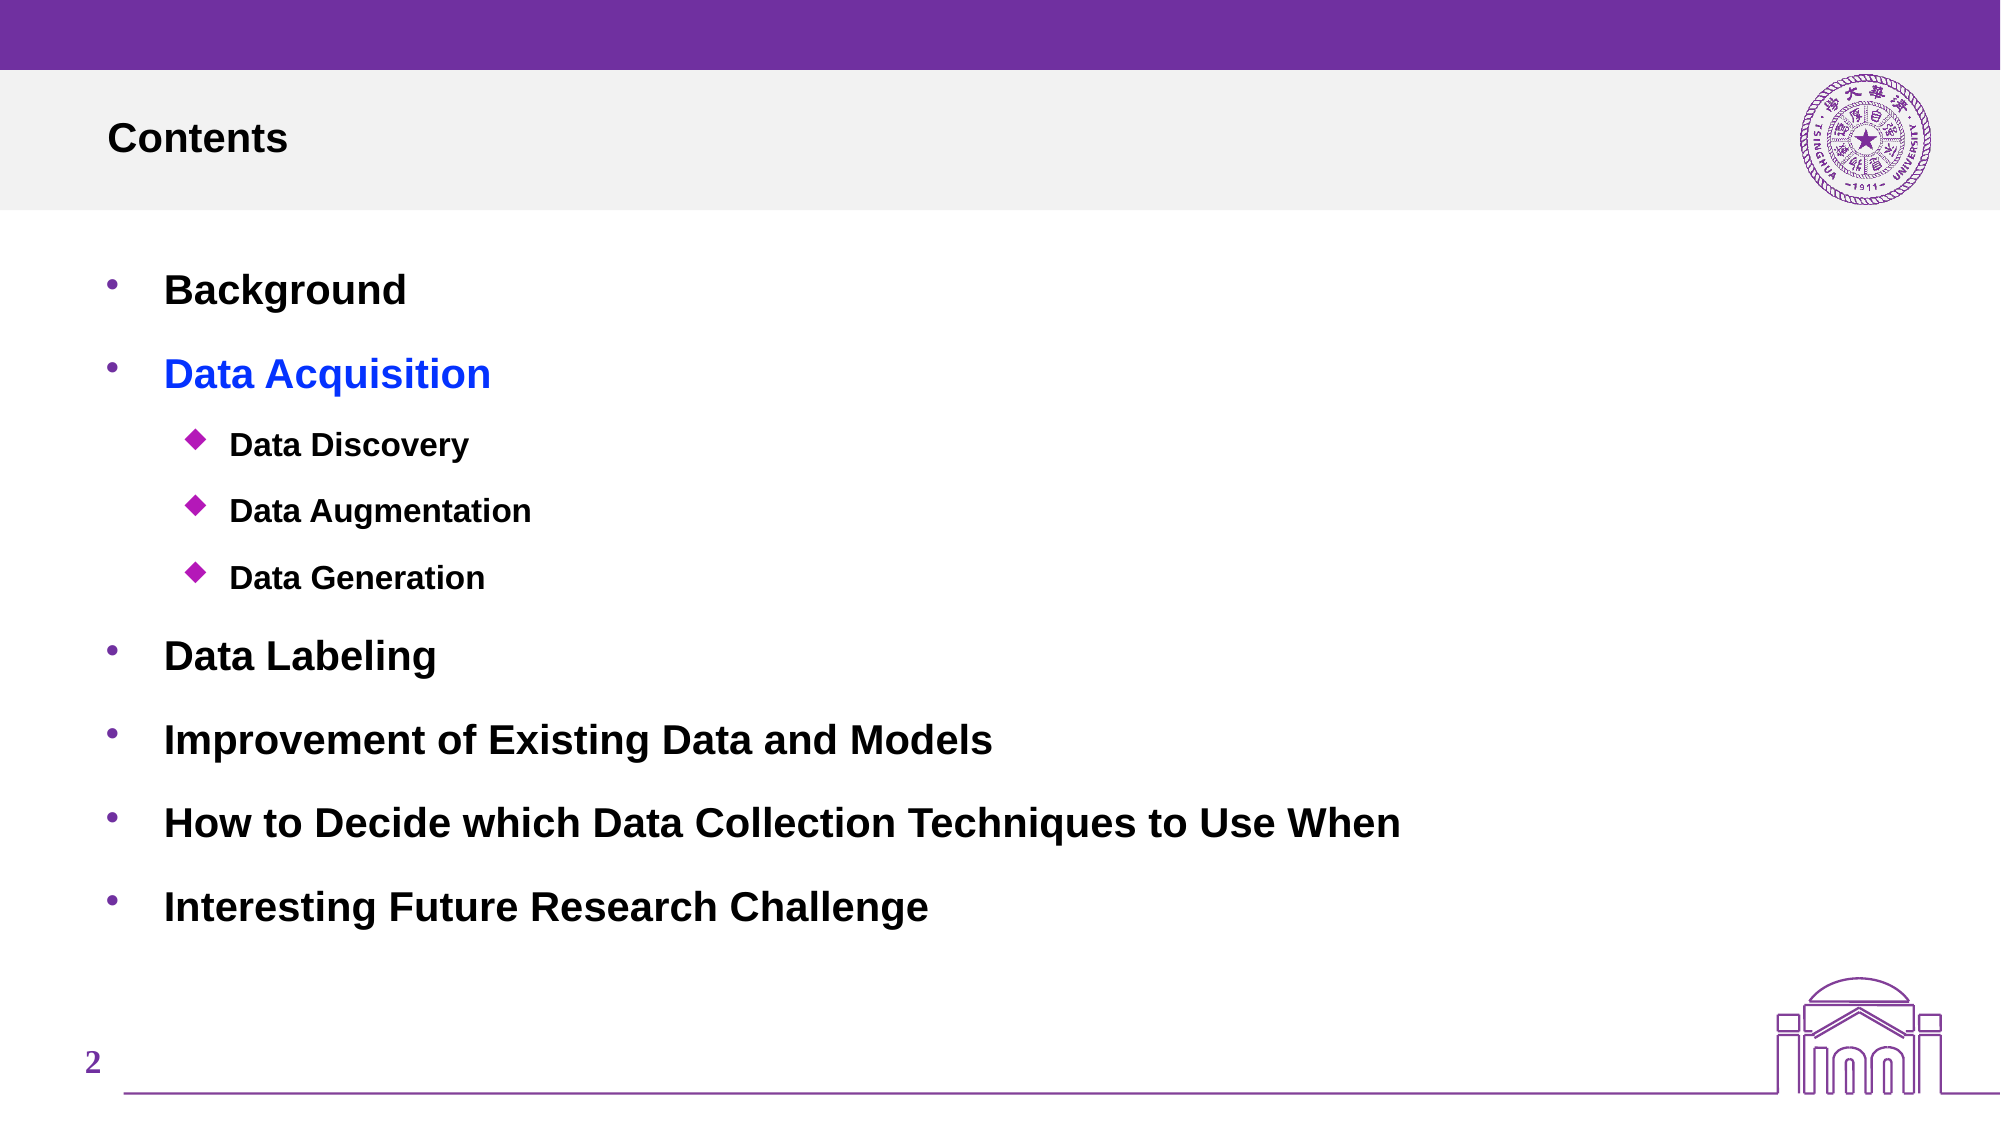

# Contents
Background
Data Acquisition
Data Discovery
Data Augmentation
Data Generation
Data Labeling
Improvement of Existing Data and Models
How to Decide which Data Collection Techniques to Use When
Interesting Future Research Challenge